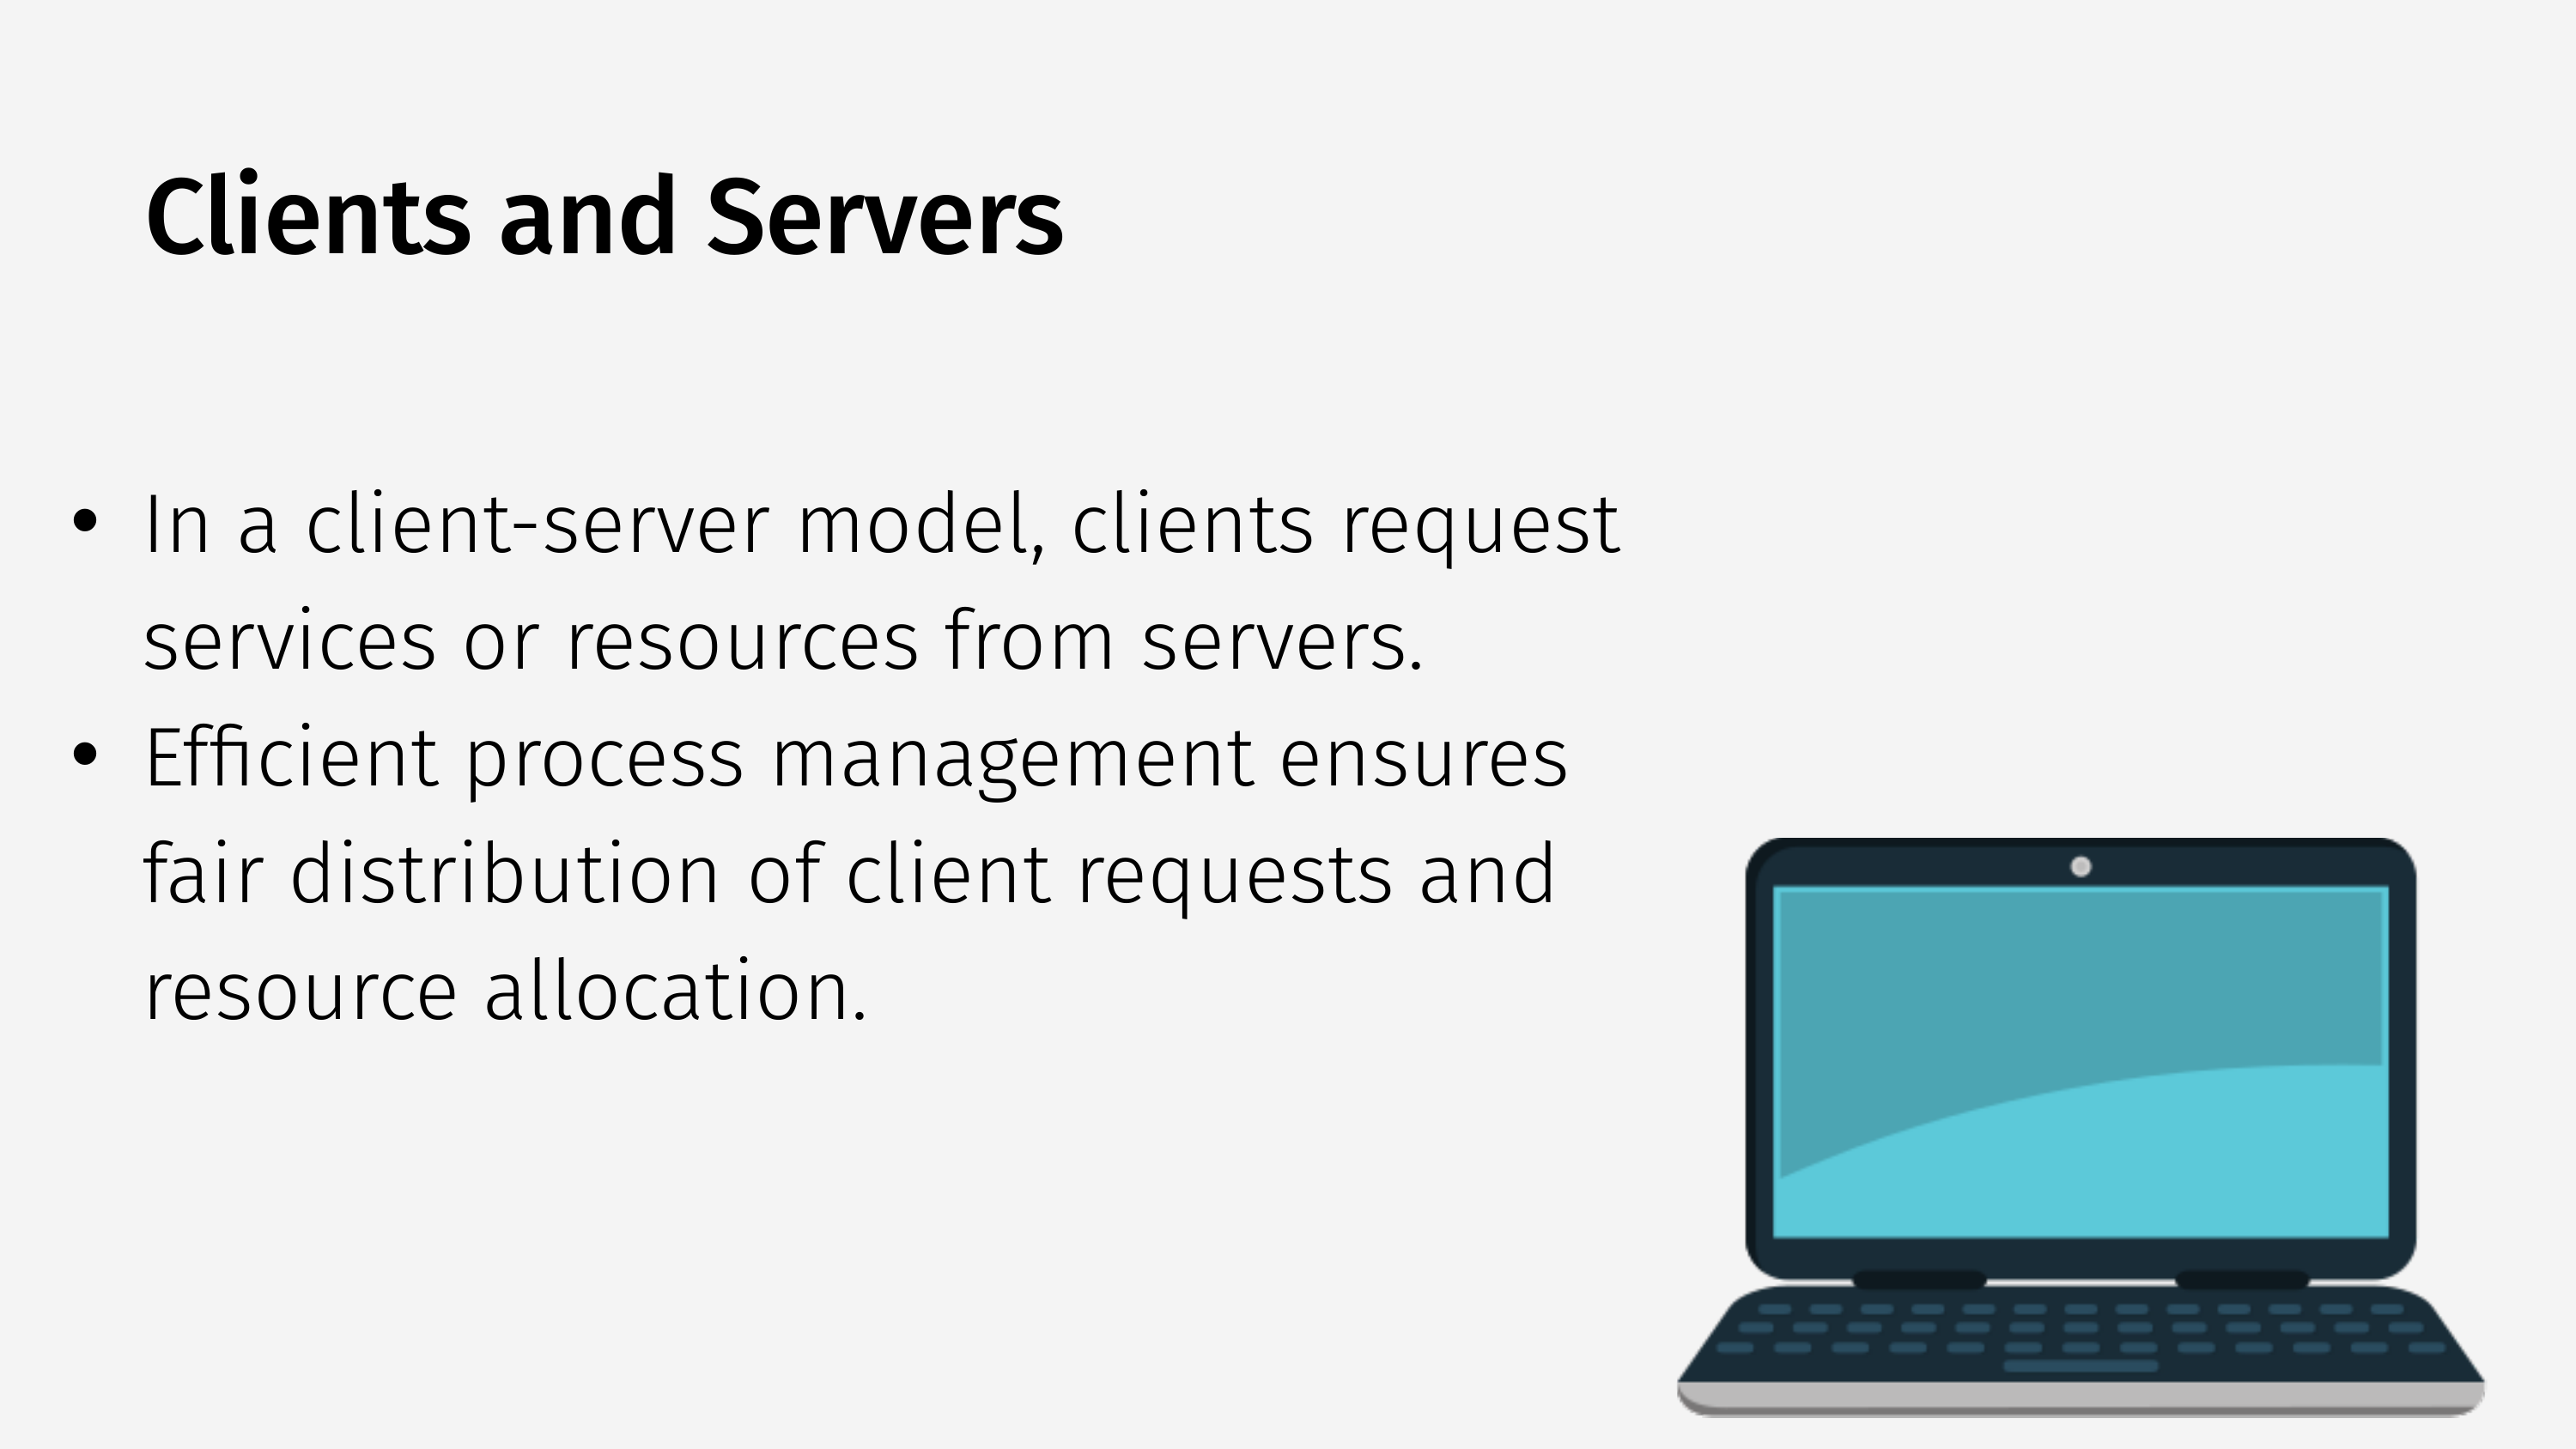

Clients and Servers
In a client-server model, clients request services or resources from servers.
Efficient process management ensures fair distribution of client requests and resource allocation.